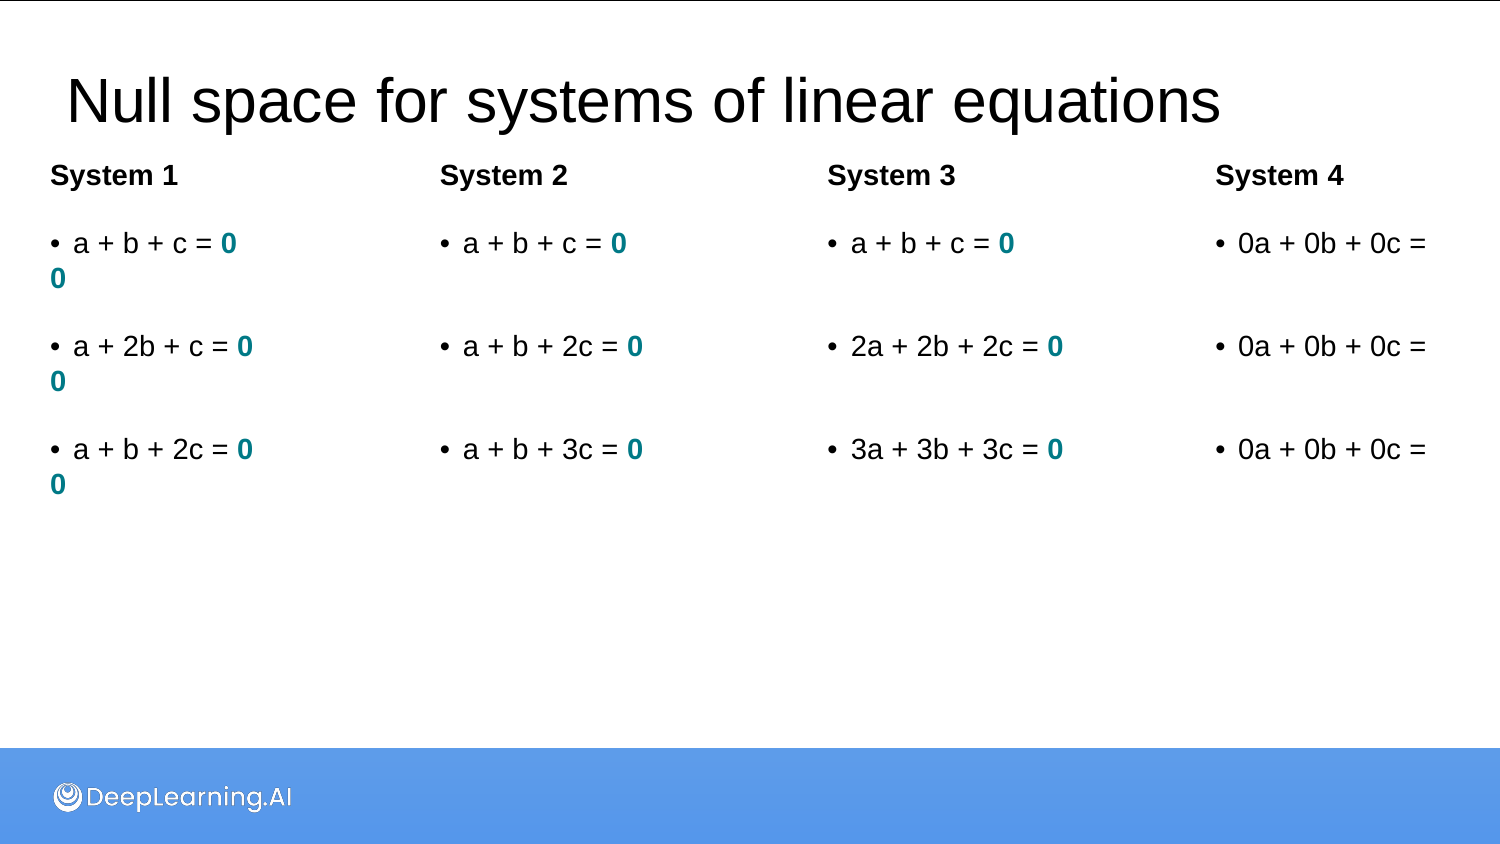

# Null space for systems of linear equations
System 1	System 2	System 3	System 4

• a + b + c = 0	• a + b + c = 0	• a + b + c = 0	• 0a + 0b + 0c = 0

• a + 2b + c = 0	• a + b + 2c = 0	• 2a + 2b + 2c = 0	• 0a + 0b + 0c = 0

• a + b + 2c = 0	• a + b + 3c = 0	• 3a + 3b + 3c = 0	• 0a + 0b + 0c = 0